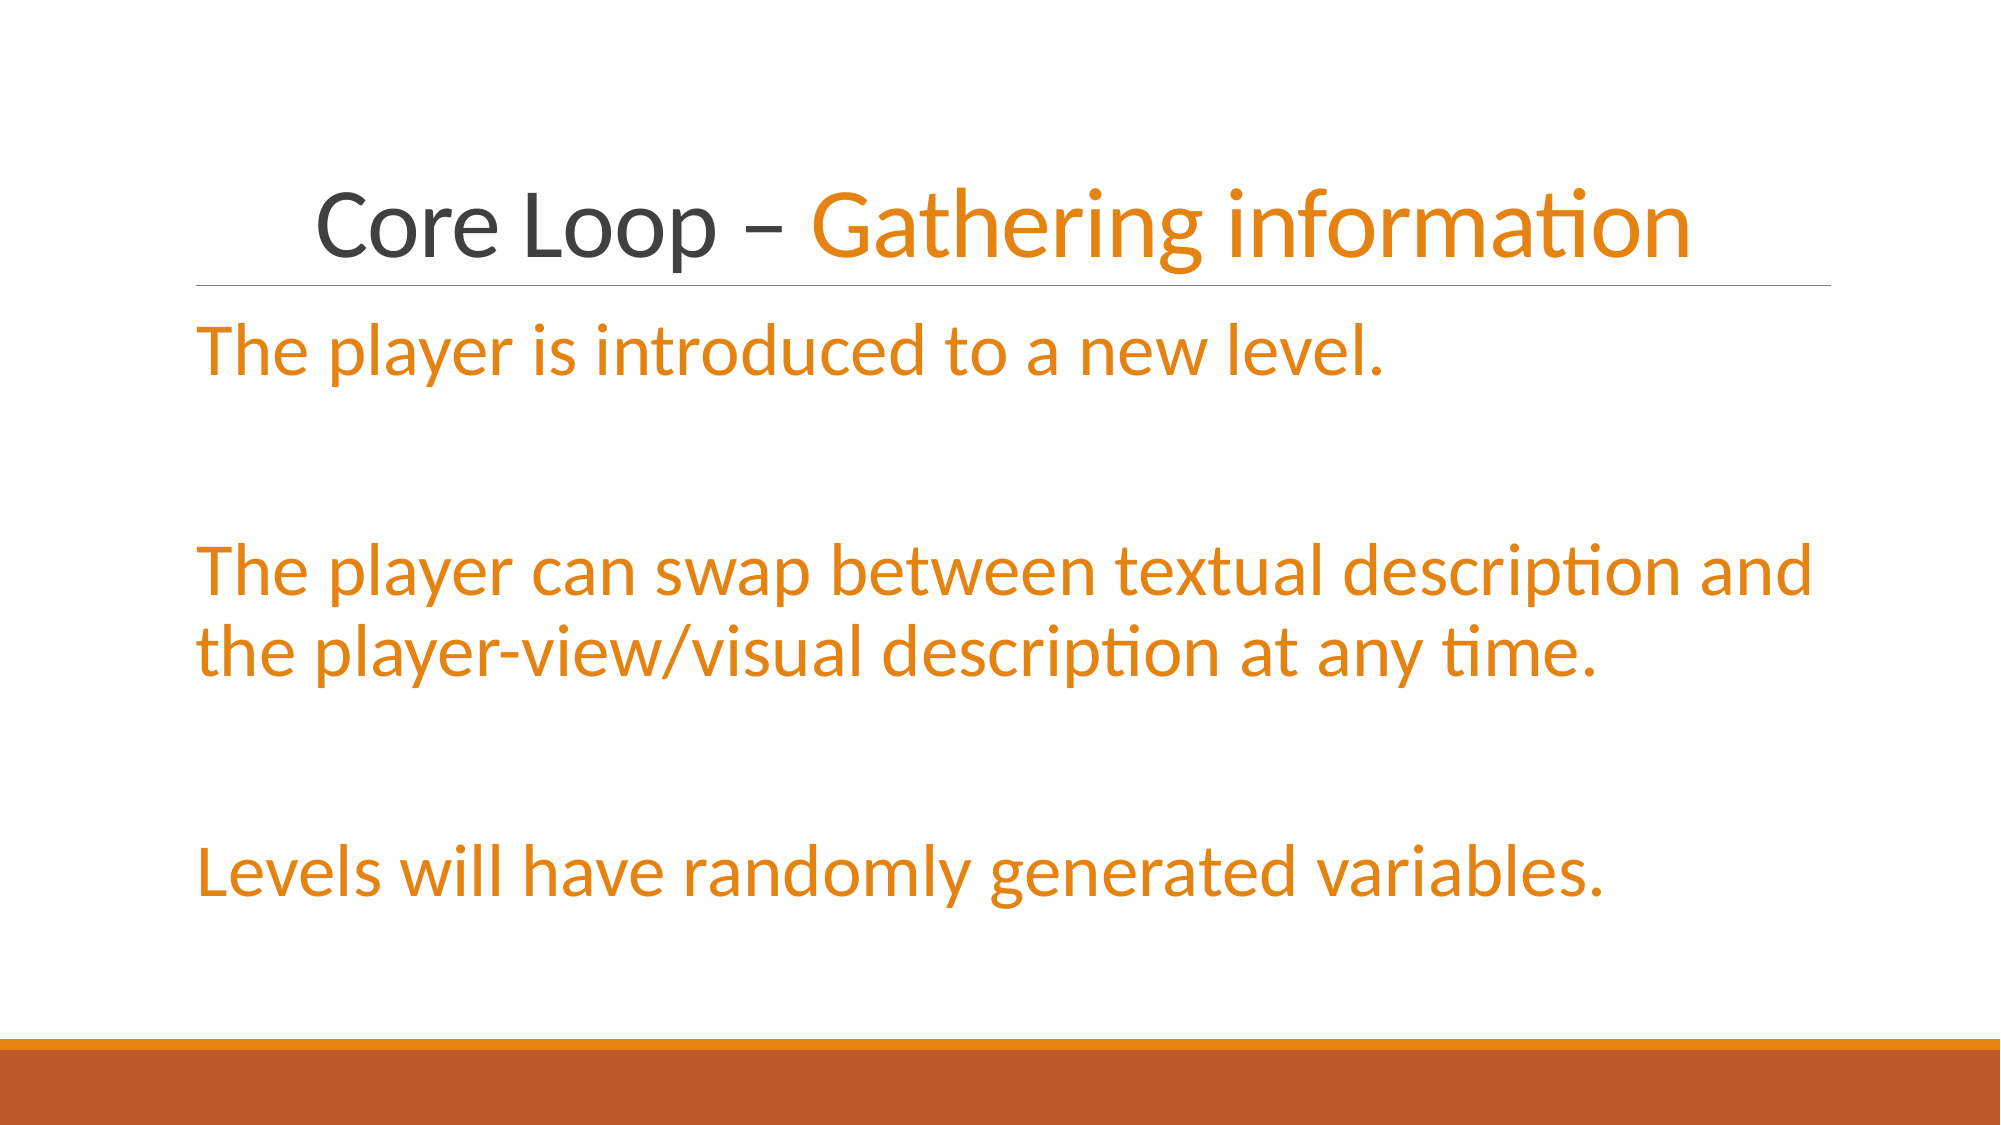

# Core Loop – Gathering information
The player is introduced to a new level.

The player can swap between textual description and the player-view/visual description at any time.

Levels will have randomly generated variables.